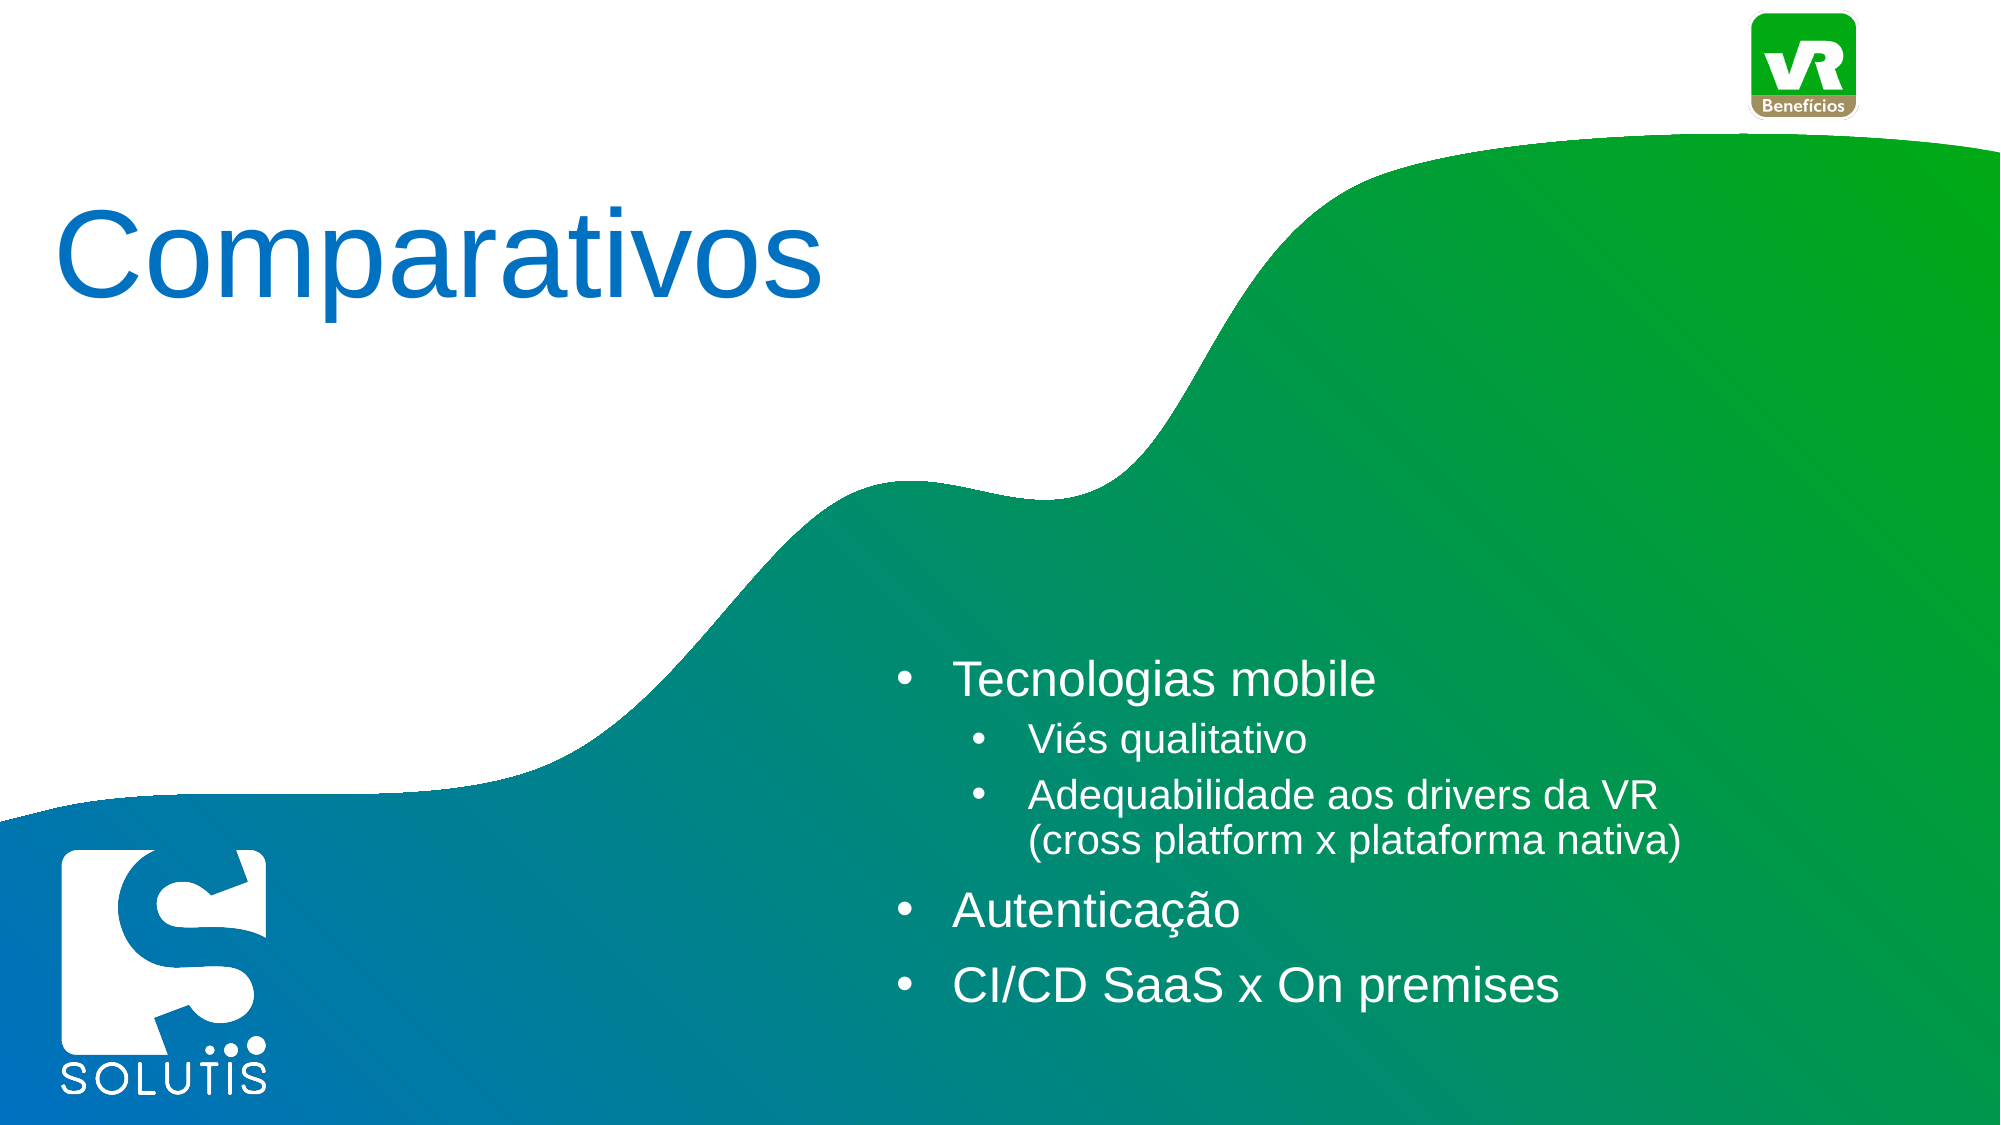

# Comparativos
Tecnologias mobile
Viés qualitativo
Adequabilidade aos drivers da VR
(cross platform x plataforma nativa)
Autenticação
CI/CD SaaS x On premises